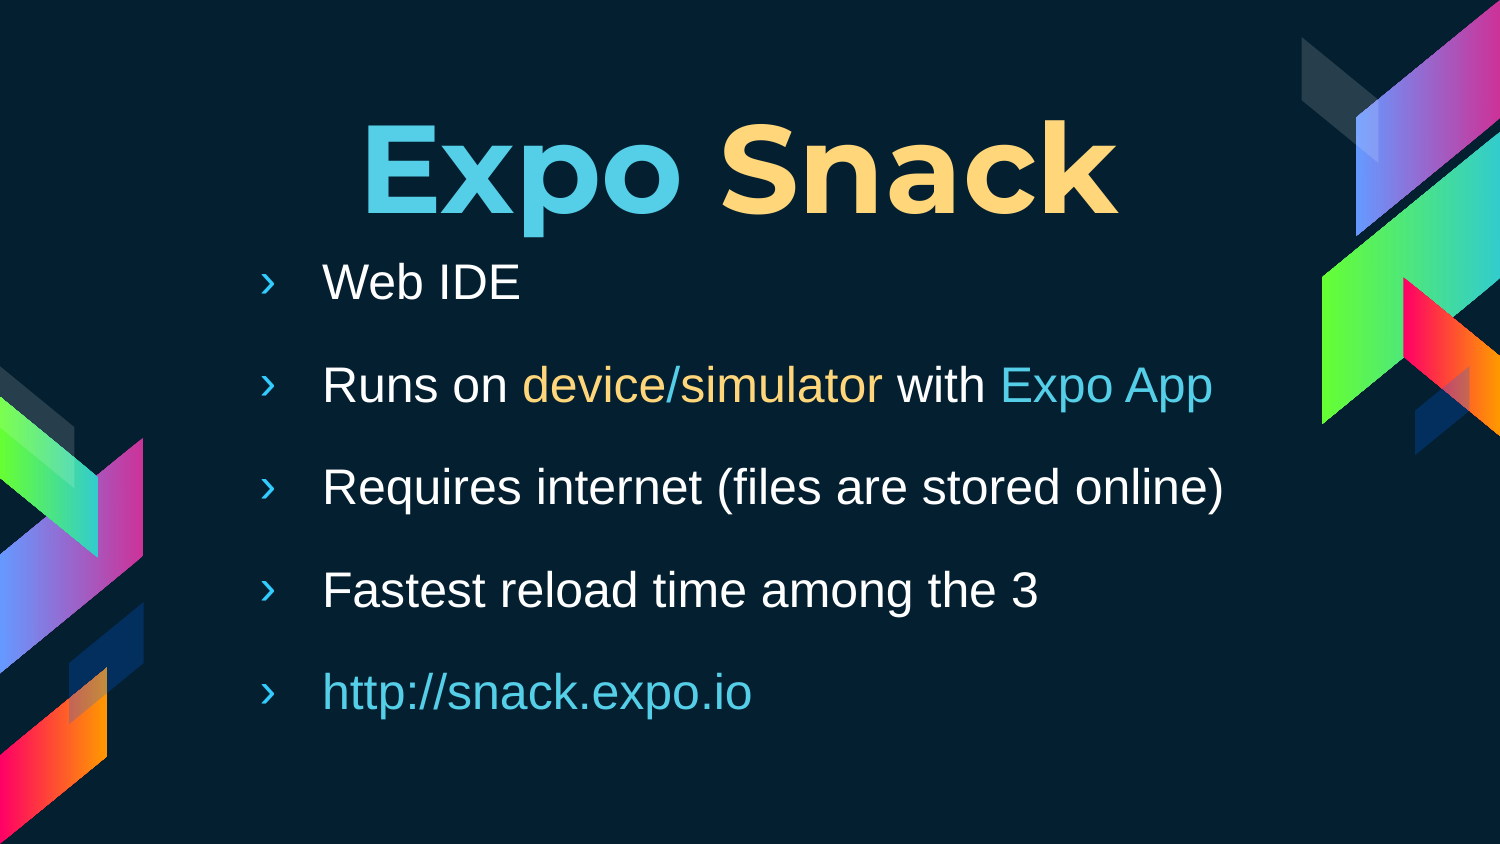

Expo Snack
Web IDE
Runs on device/simulator with Expo App
Requires internet (files are stored online)
Fastest reload time among the 3
http://snack.expo.io